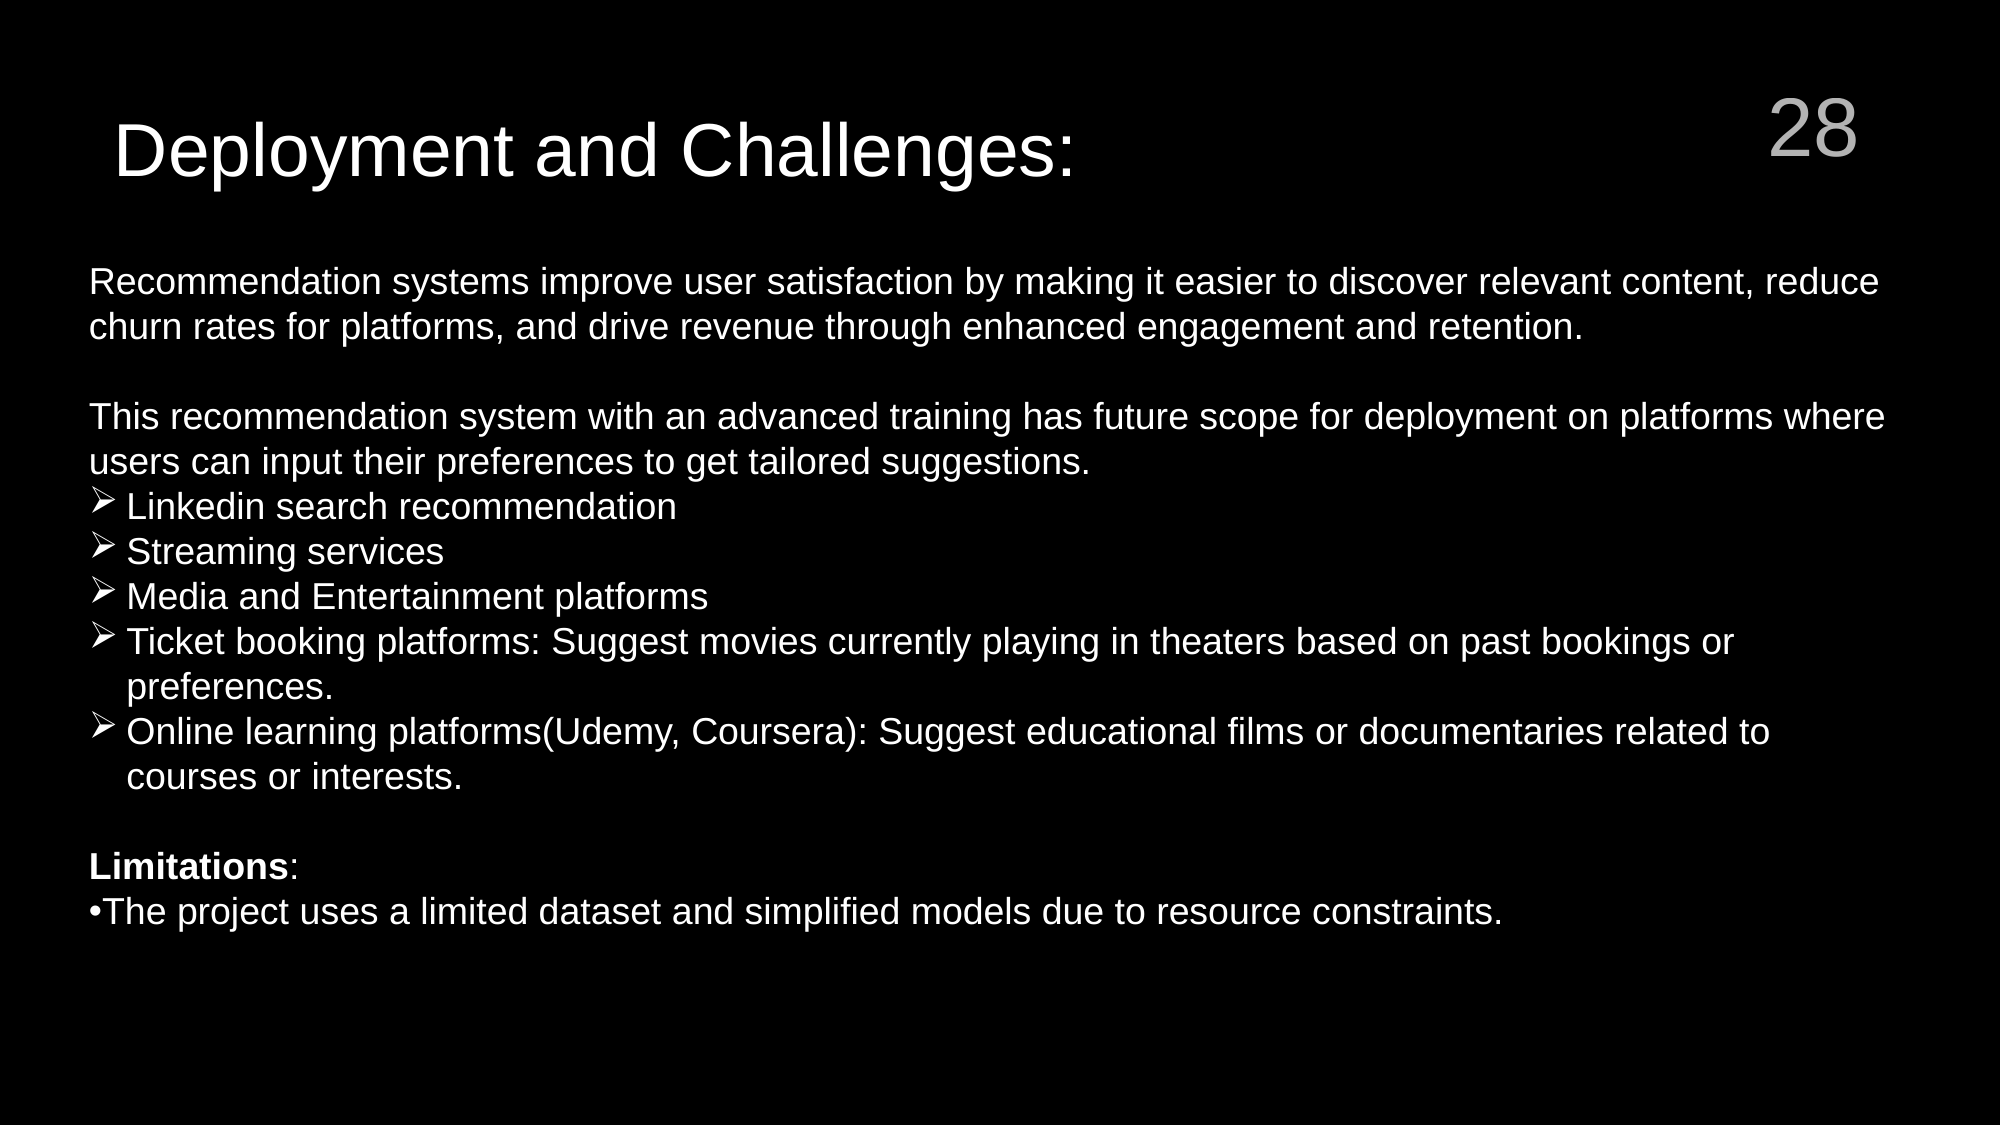

28
# Deployment and Challenges:
Recommendation systems improve user satisfaction by making it easier to discover relevant content, reduce churn rates for platforms, and drive revenue through enhanced engagement and retention.

This recommendation system with an advanced training has future scope for deployment on platforms where users can input their preferences to get tailored suggestions.
Linkedin search recommendation
Streaming services
Media and Entertainment platforms
Ticket booking platforms: Suggest movies currently playing in theaters based on past bookings or preferences.
Online learning platforms(Udemy, Coursera): Suggest educational films or documentaries related to courses or interests.

Limitations:
The project uses a limited dataset and simplified models due to resource constraints.